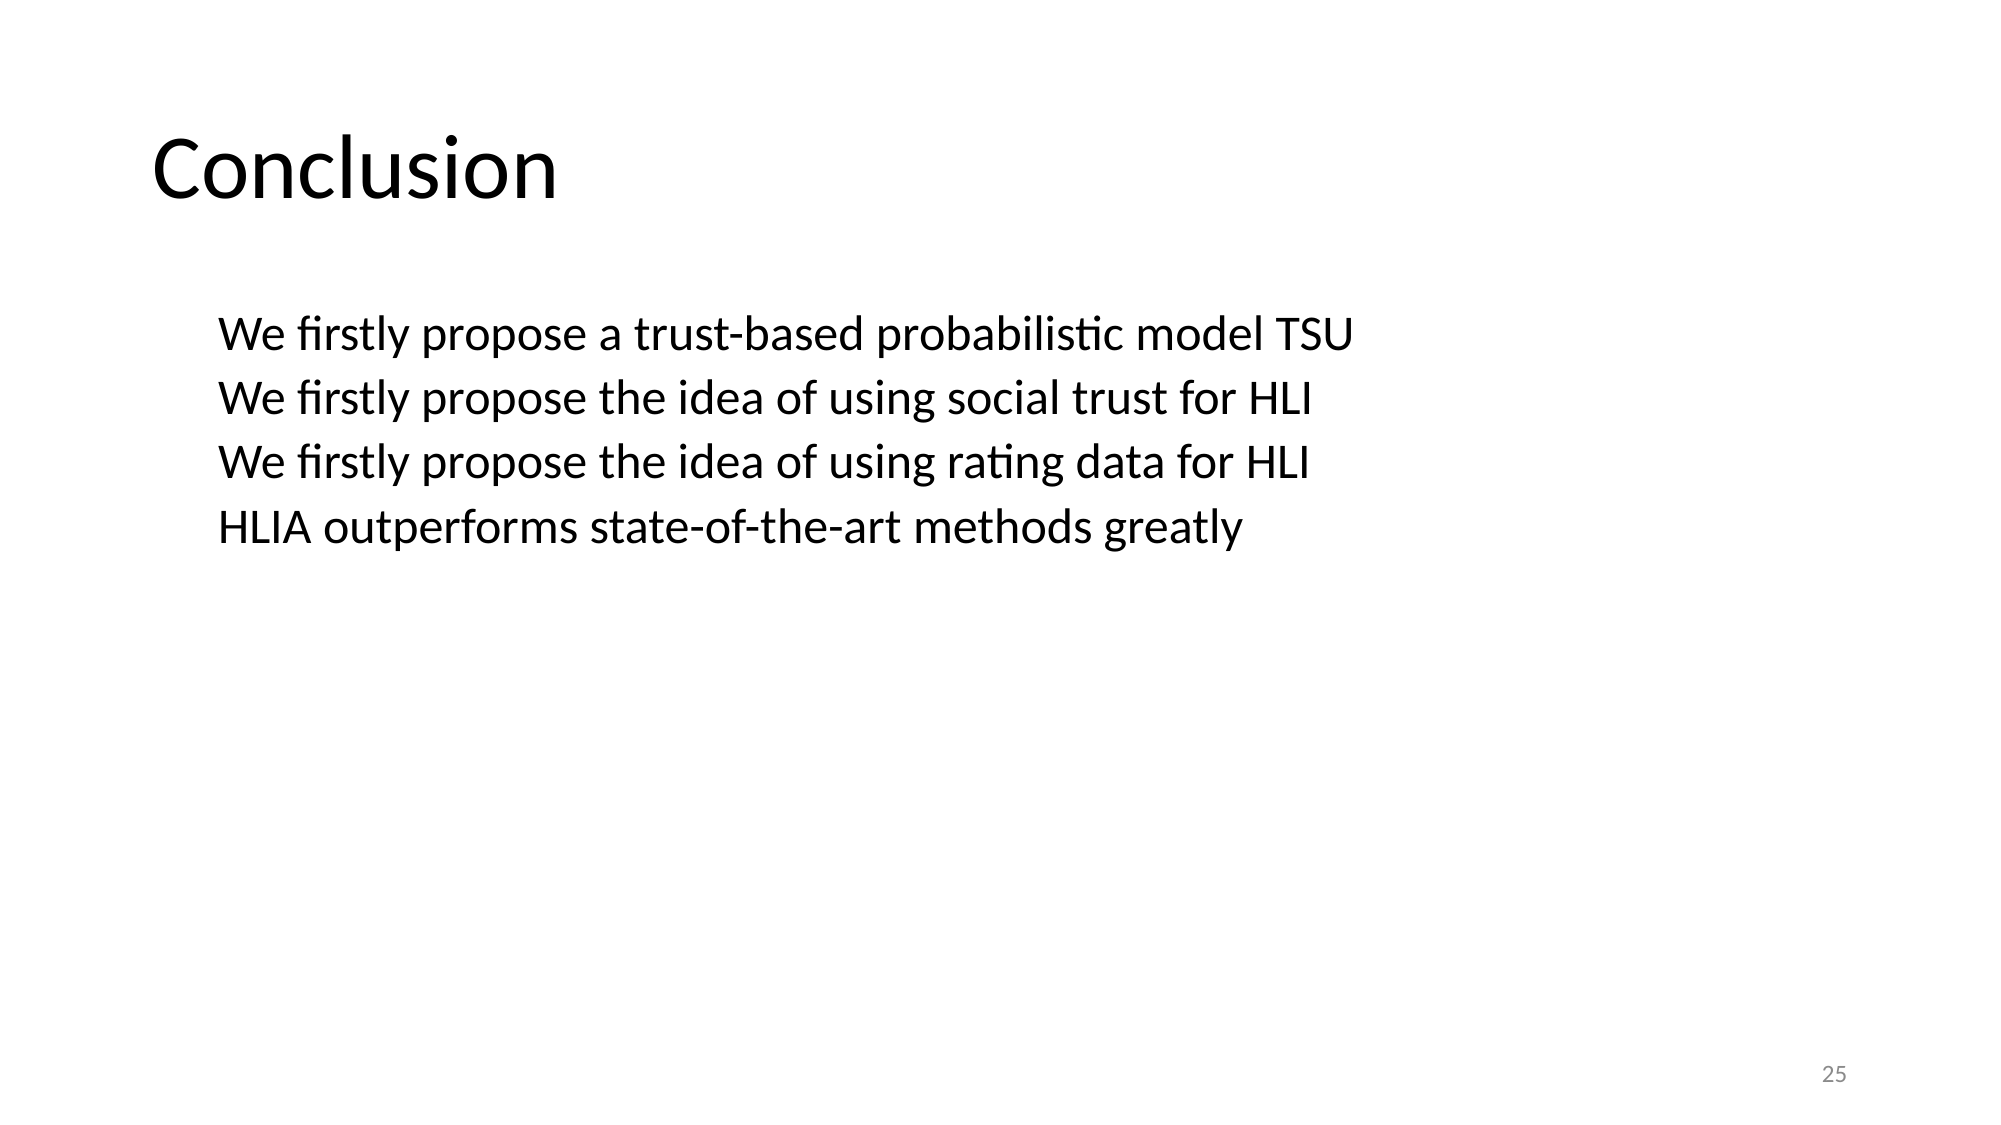

# Conclusion
We firstly propose a trust-based probabilistic model TSU
We firstly propose the idea of using social trust for HLI
We firstly propose the idea of using rating data for HLI
HLIA outperforms state-of-the-art methods greatly

25